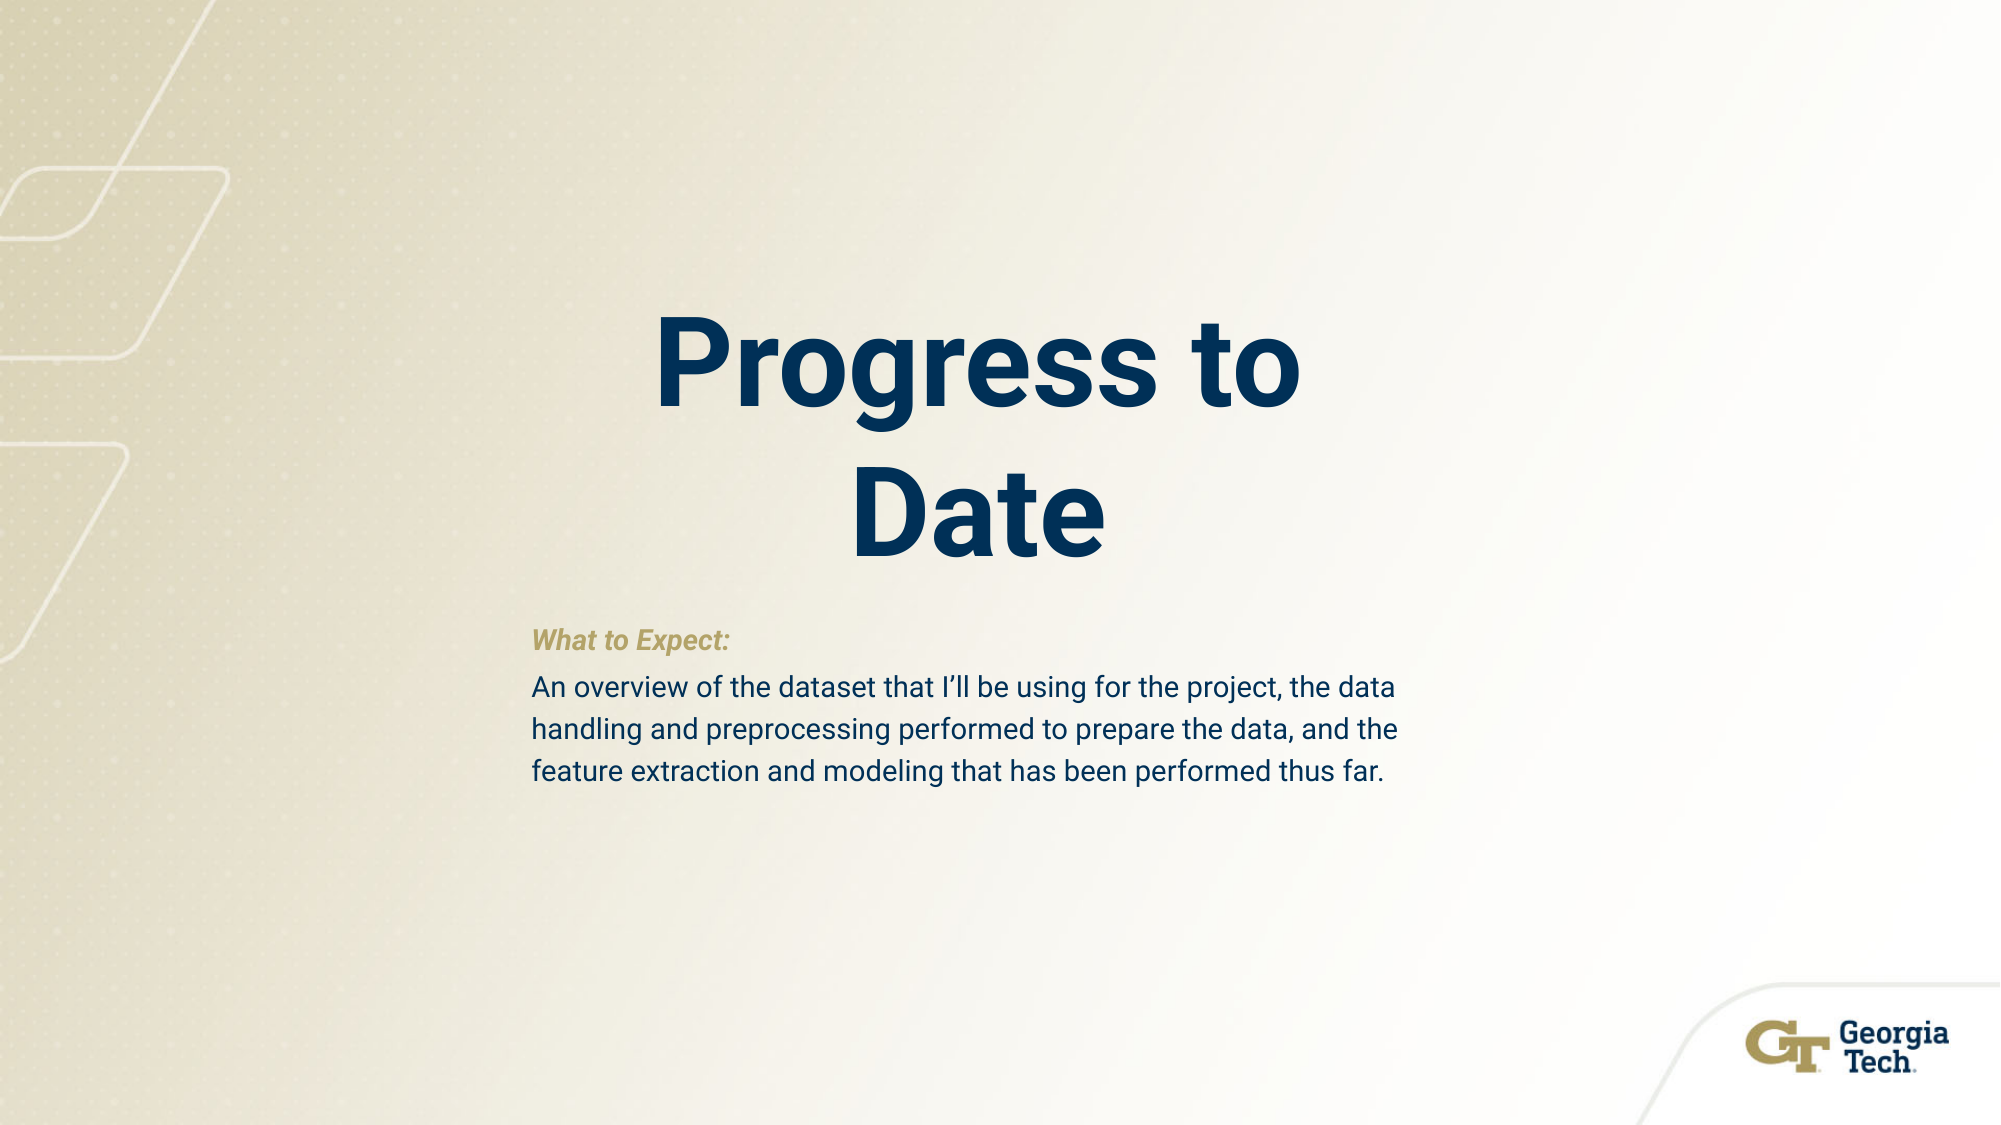

# Progress to Date
What to Expect:
An overview of the dataset that I’ll be using for the project, the data handling and preprocessing performed to prepare the data, and the feature extraction and modeling that has been performed thus far.